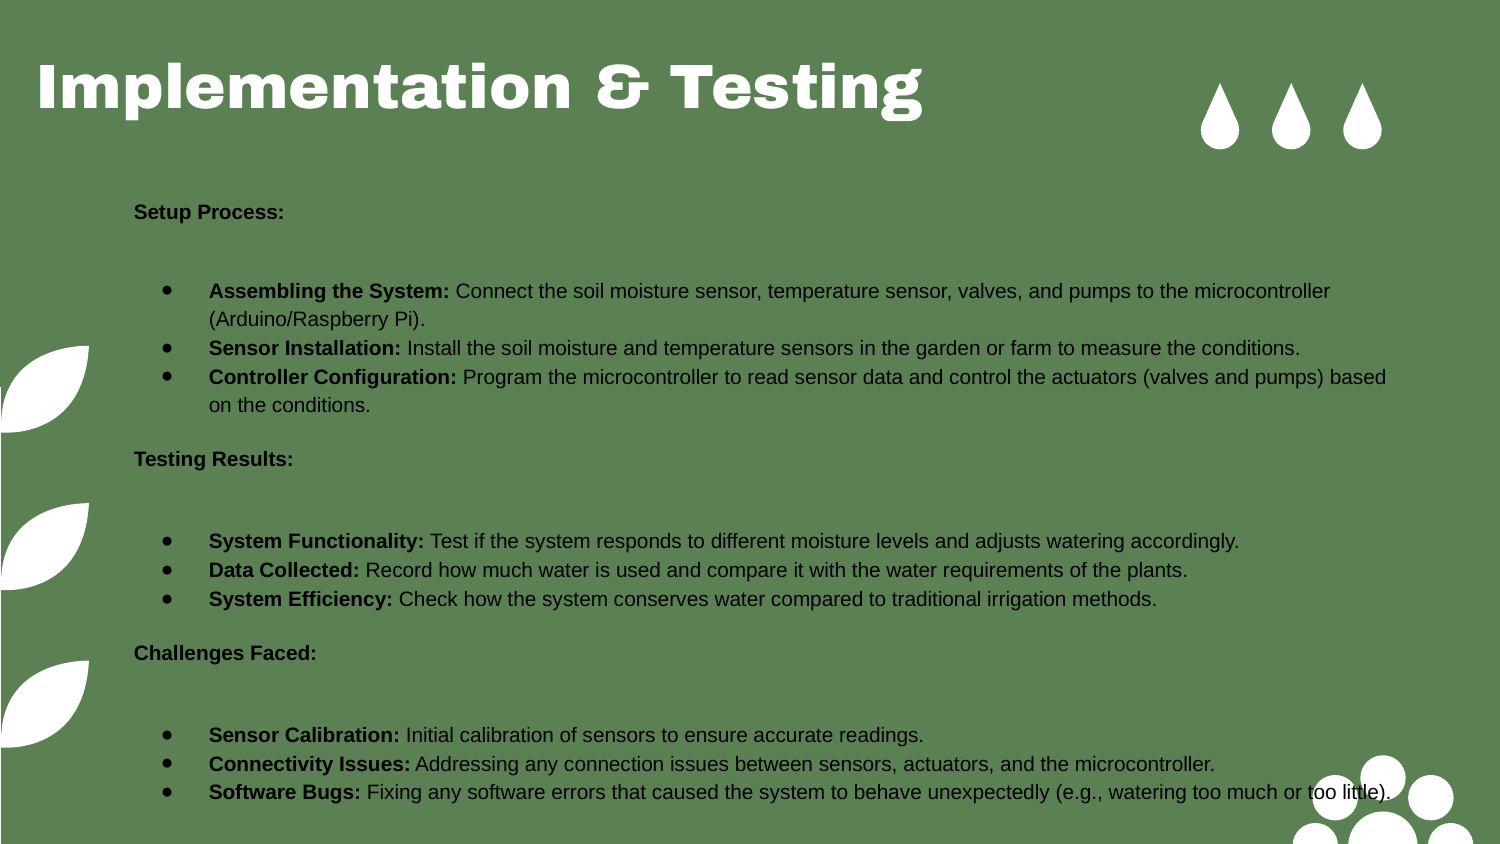

# Implementation & Testing

Setup Process:
Assembling the System: Connect the soil moisture sensor, temperature sensor, valves, and pumps to the microcontroller (Arduino/Raspberry Pi).
Sensor Installation: Install the soil moisture and temperature sensors in the garden or farm to measure the conditions.
Controller Configuration: Program the microcontroller to read sensor data and control the actuators (valves and pumps) based on the conditions.
Testing Results:
System Functionality: Test if the system responds to different moisture levels and adjusts watering accordingly.
Data Collected: Record how much water is used and compare it with the water requirements of the plants.
System Efficiency: Check how the system conserves water compared to traditional irrigation methods.
Challenges Faced:
Sensor Calibration: Initial calibration of sensors to ensure accurate readings.
Connectivity Issues: Addressing any connection issues between sensors, actuators, and the microcontroller.
Software Bugs: Fixing any software errors that caused the system to behave unexpectedly (e.g., watering too much or too little).